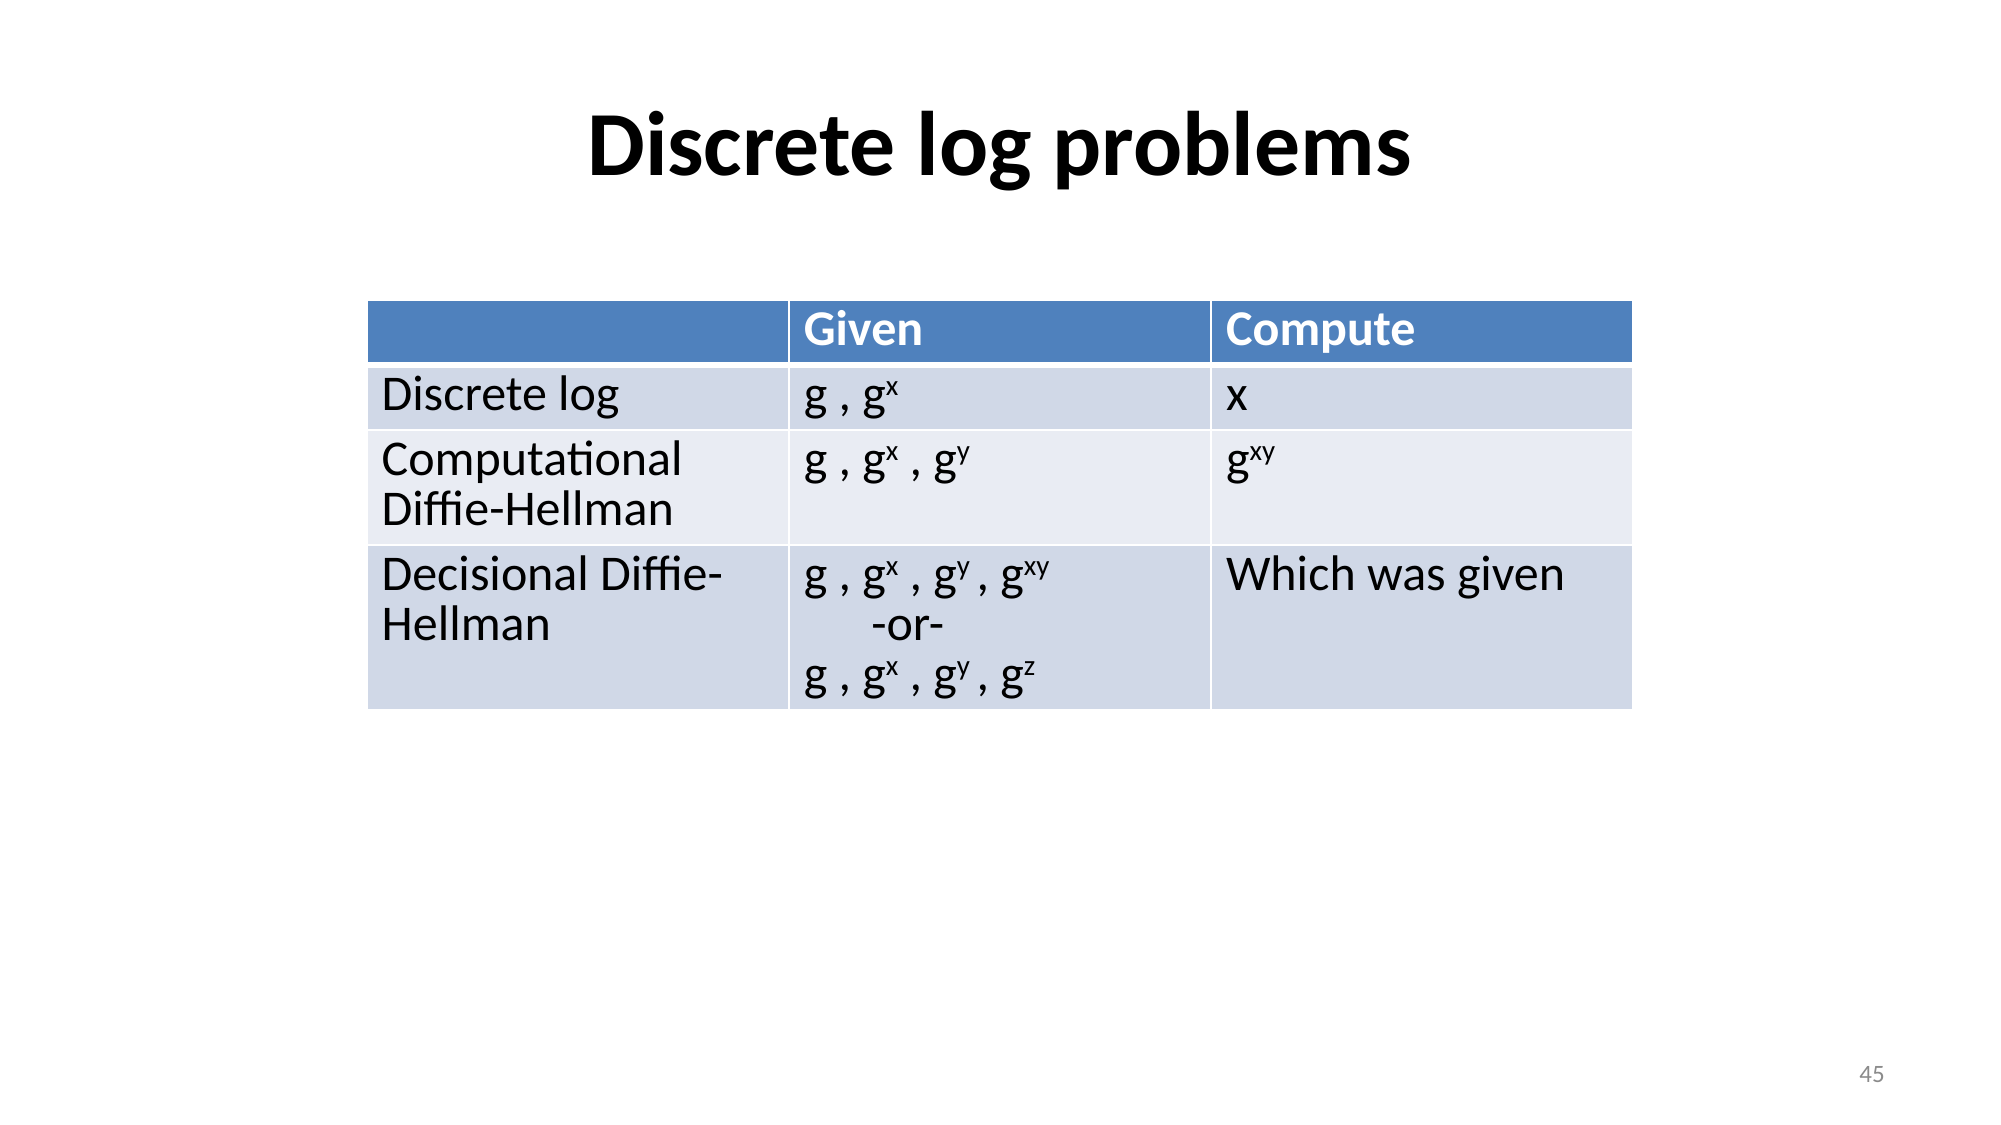

# Discrete log problems
|  | Given | Compute |
| --- | --- | --- |
| Discrete log | g , gx | x |
| Computational Diffie-Hellman | g , gx , gy | gxy |
| Decisional Diffie-Hellman | g , gx , gy , gxy -or- g , gx , gy , gz | Which was given |
45